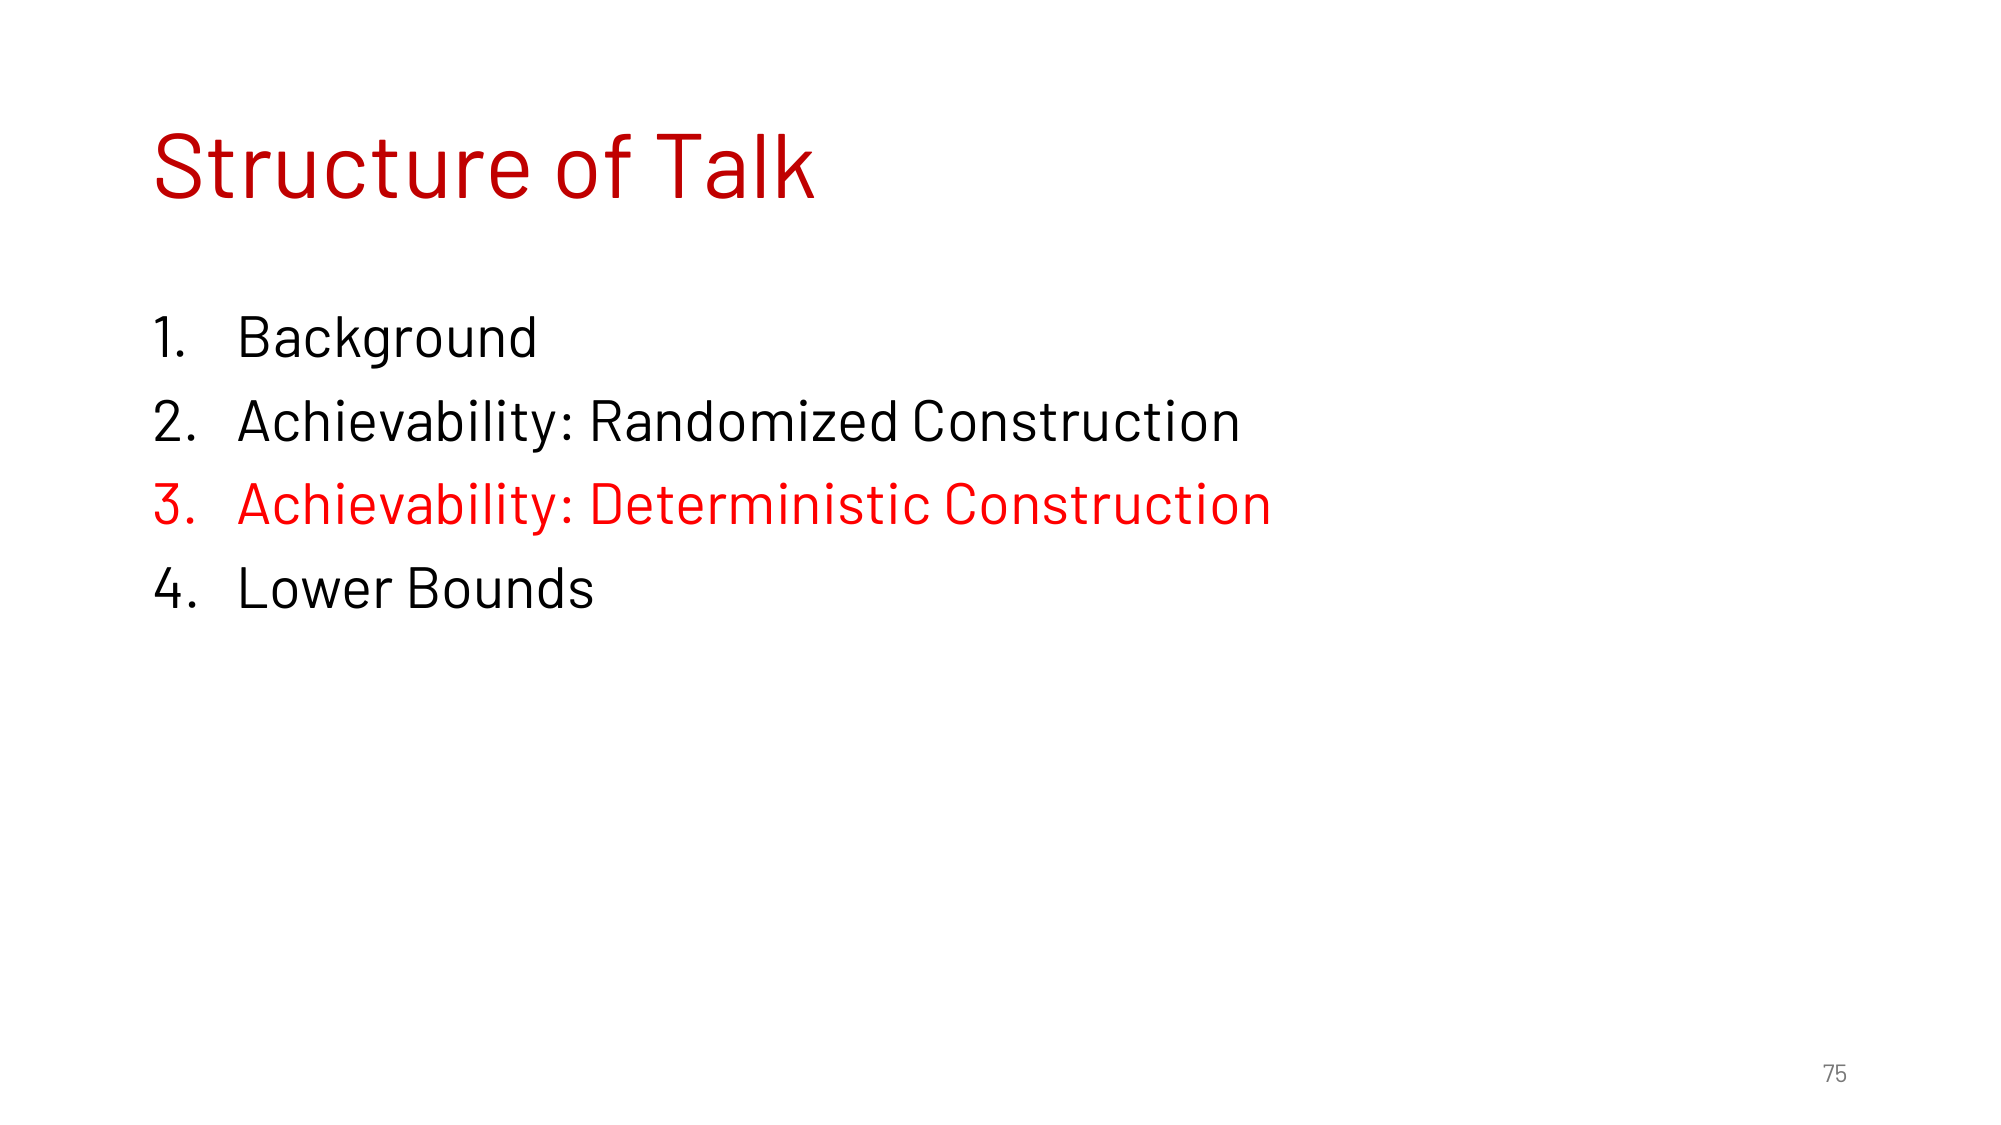

# Structure of Talk
Background
Achievability: Randomized Construction
Achievability: Deterministic Construction
Lower Bounds
75